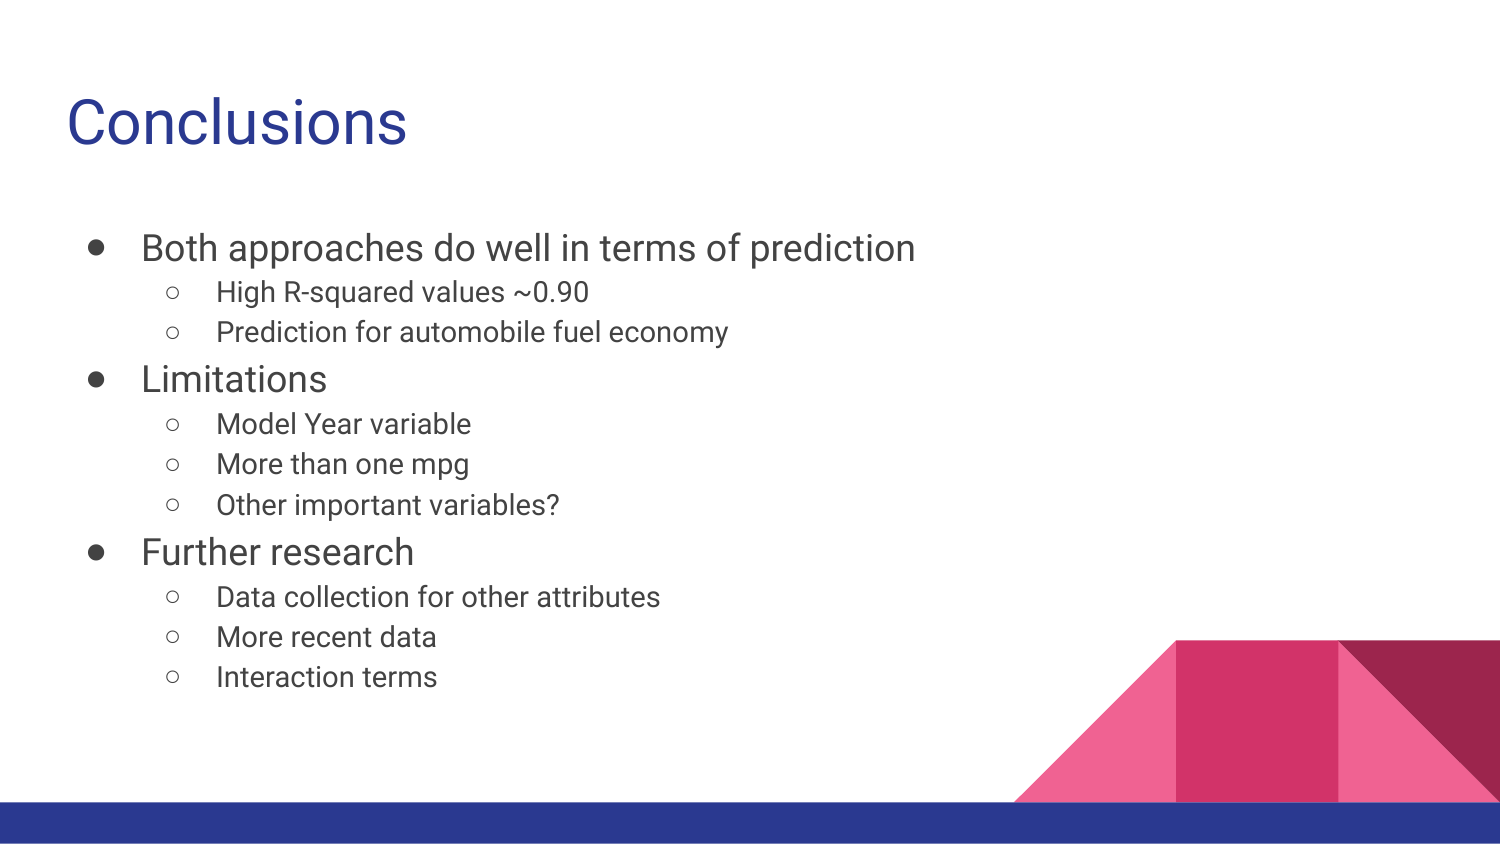

# Conclusions
Both approaches do well in terms of prediction
High R-squared values ~0.90
Prediction for automobile fuel economy
Limitations
Model Year variable
More than one mpg
Other important variables?
Further research
Data collection for other attributes
More recent data
Interaction terms